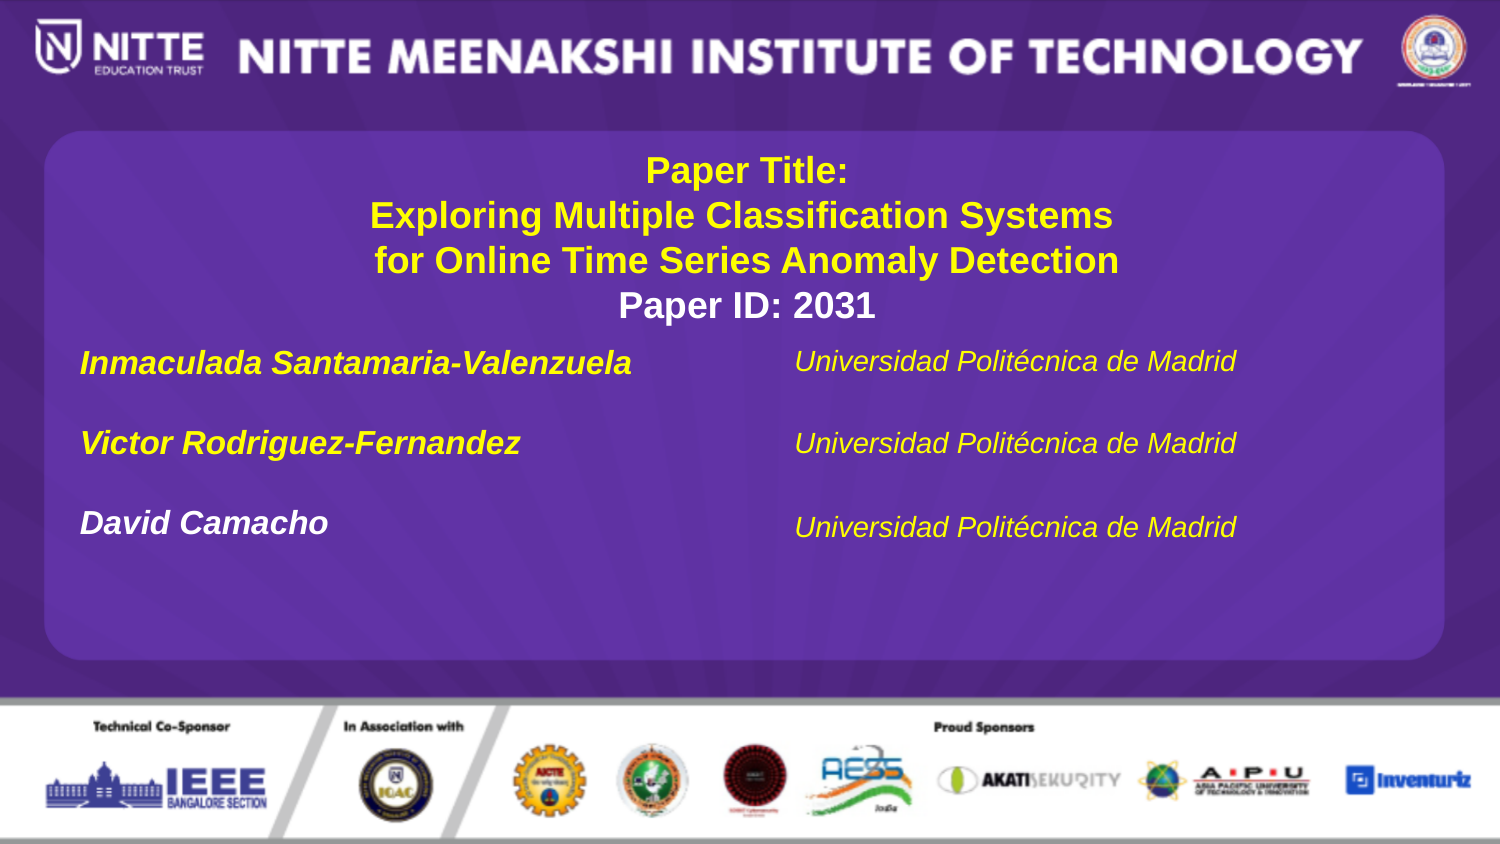

Paper Title:
Exploring Multiple Classification Systems
for Online Time Series Anomaly Detection
Paper ID: 2031
Inmaculada Santamaria-Valenzuela

Victor Rodriguez-Fernandez

David Camacho
Universidad Politécnica de Madrid
Universidad Politécnica de Madrid
Universidad Politécnica de Madrid